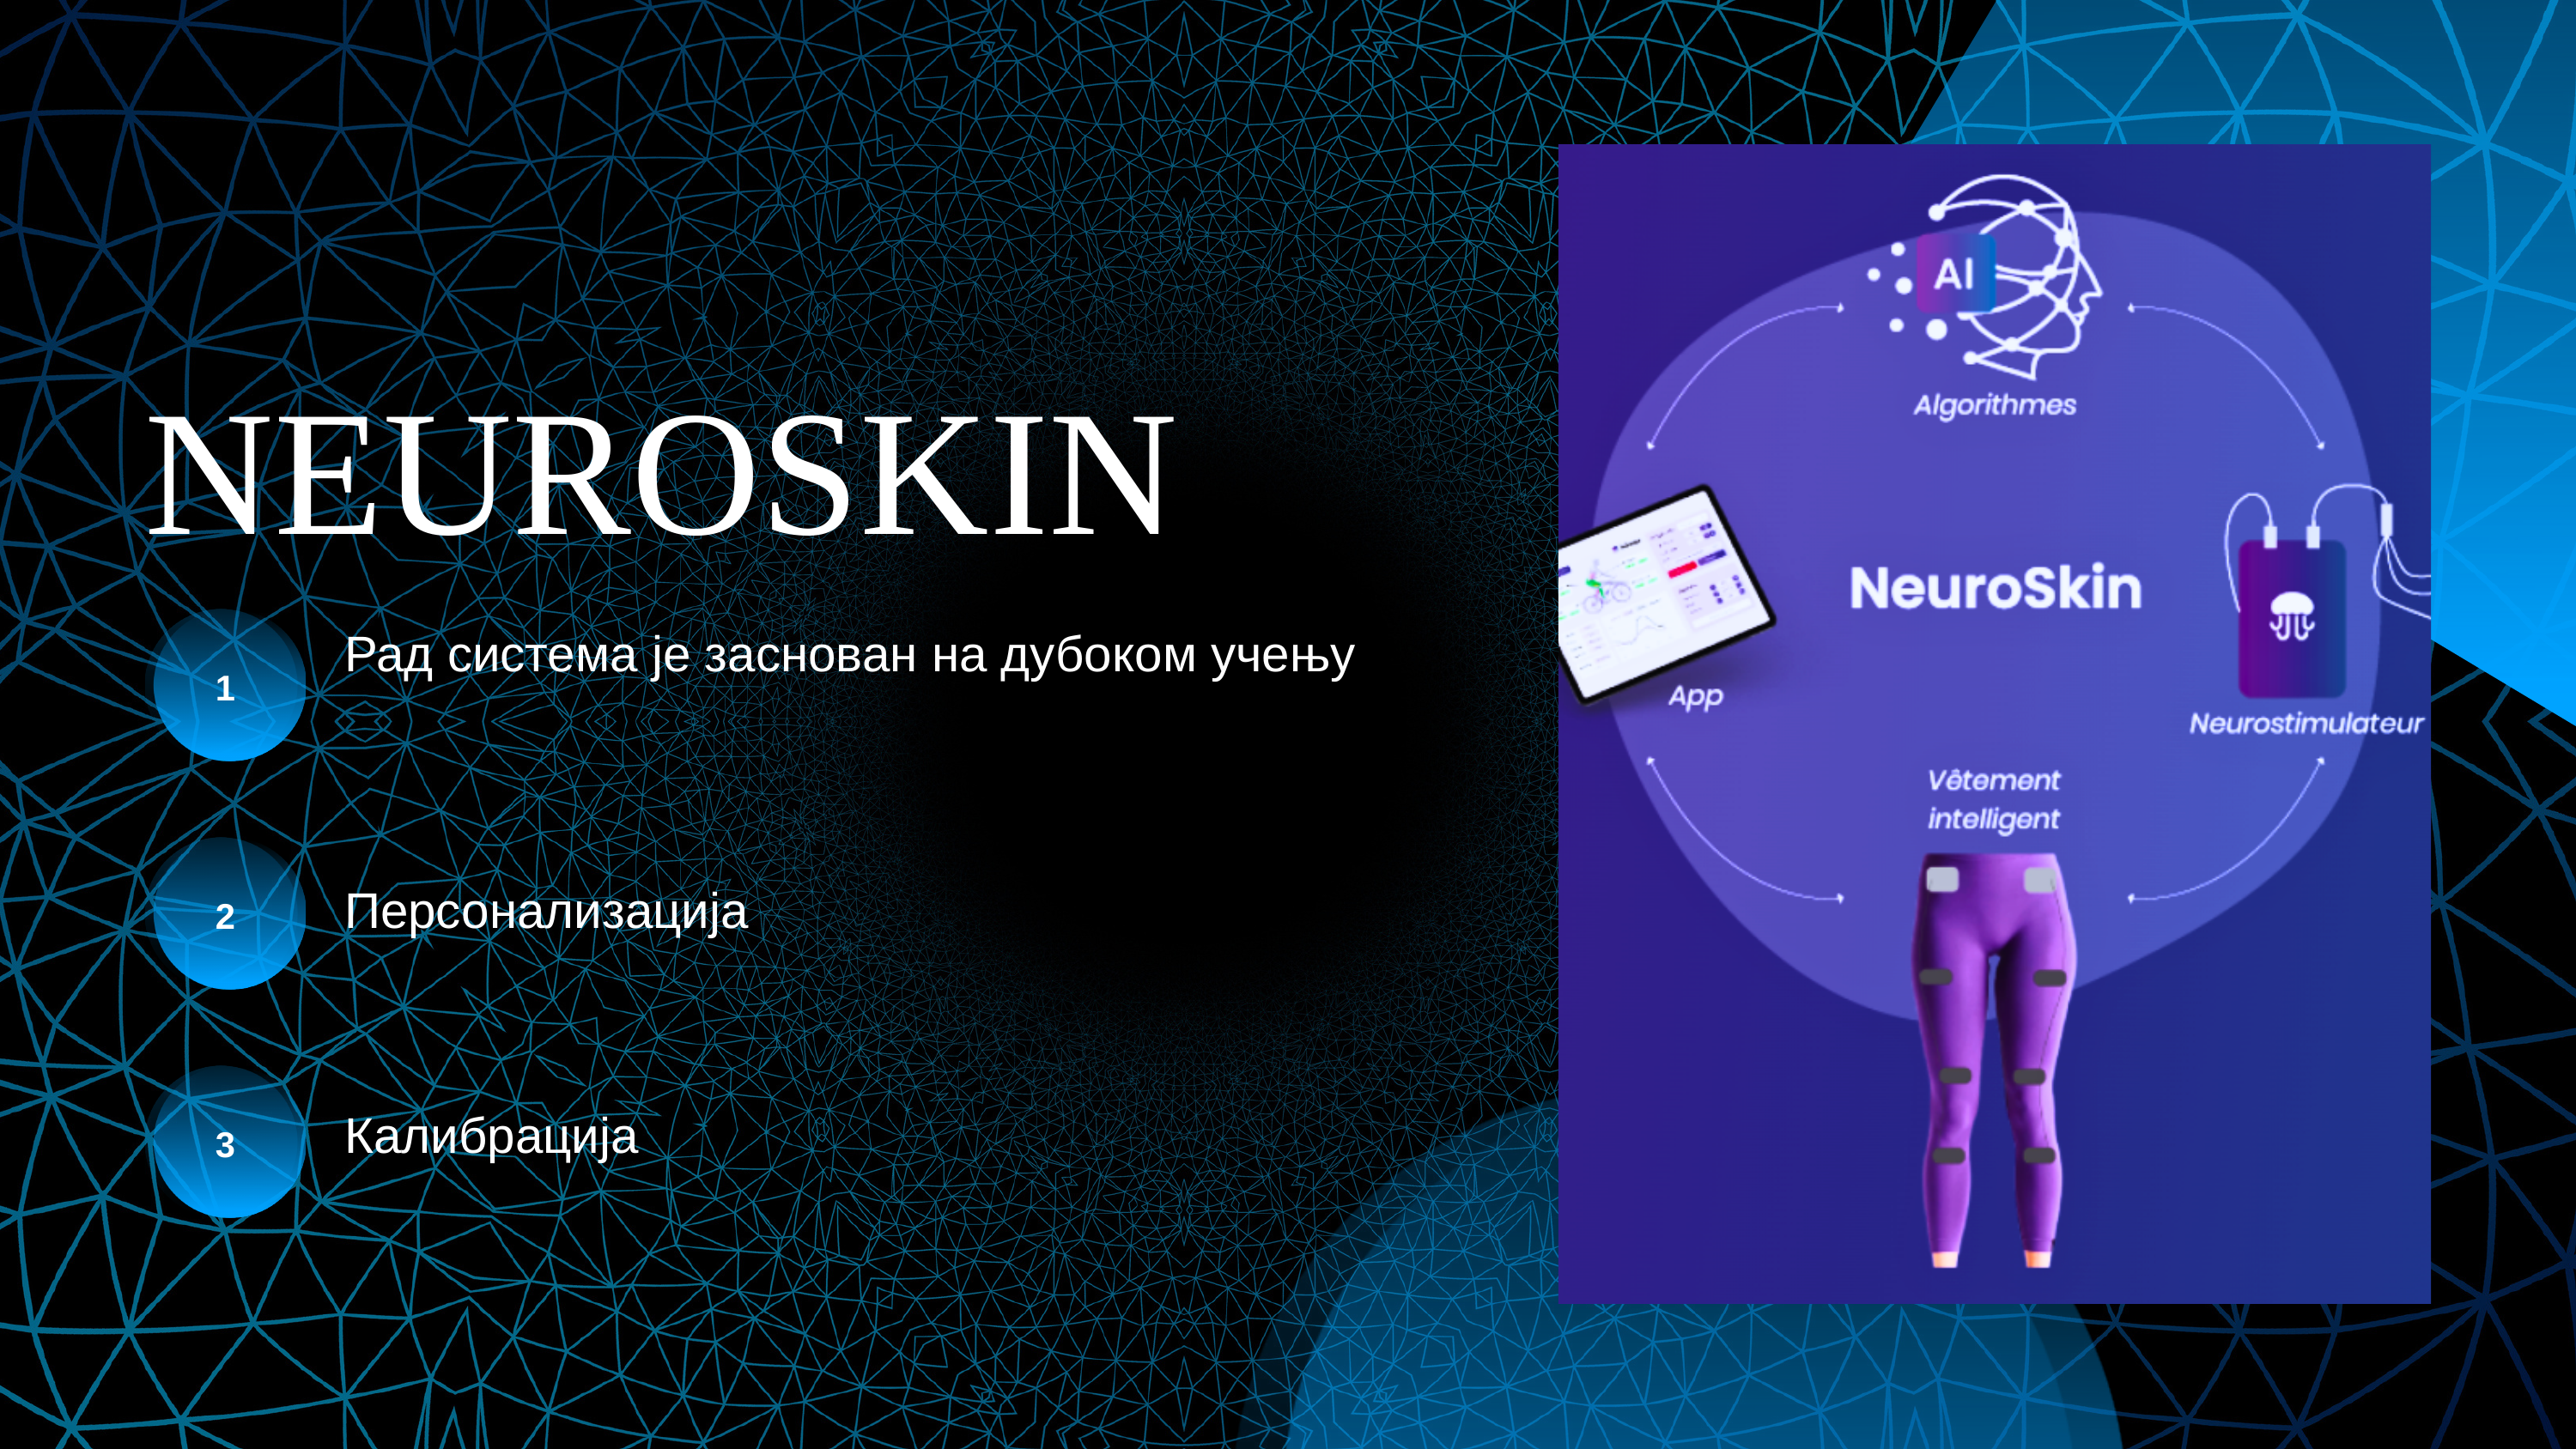

NEUROSKIN

Рад система је заснован на дубоком учењу
1

2
Персонализација

Калибрација
3